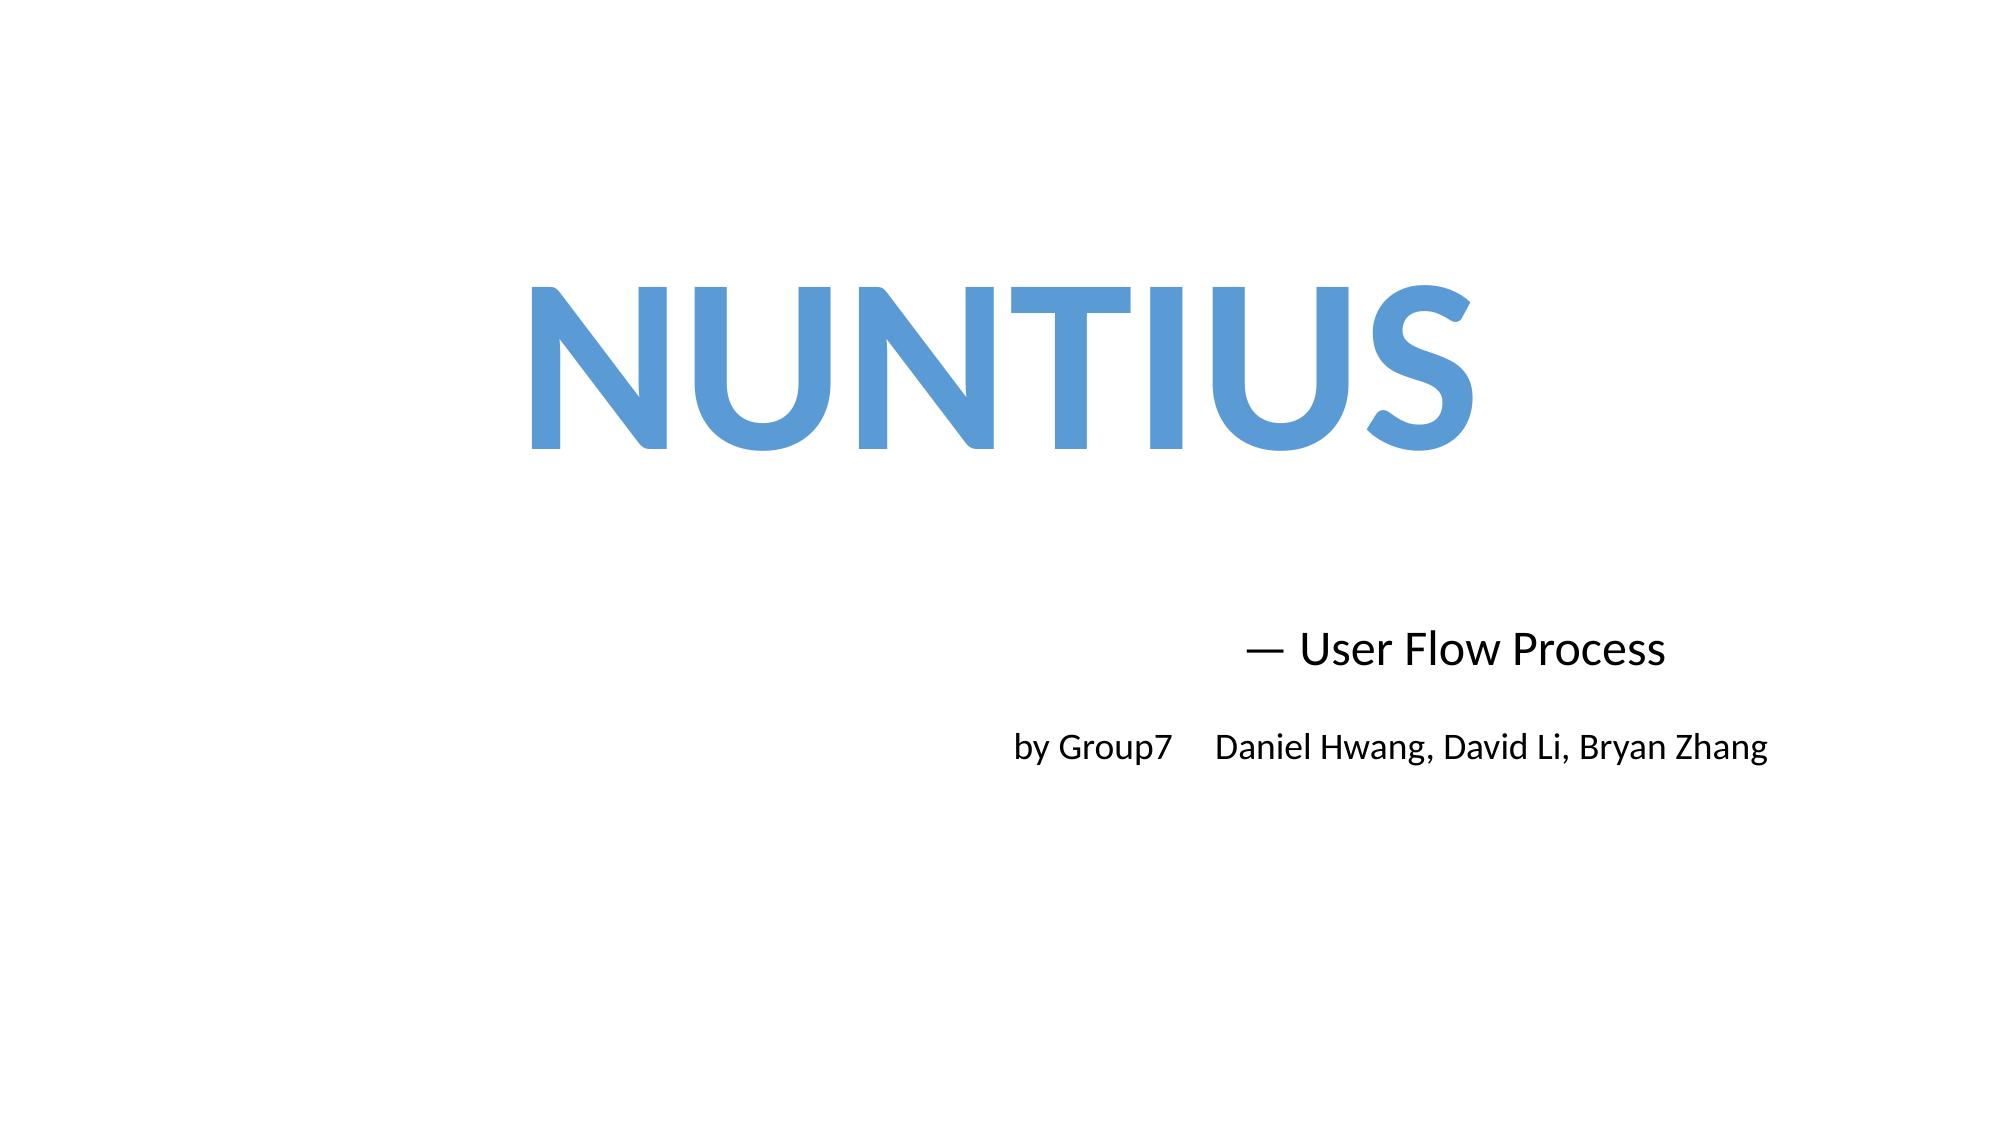

NUNTIUS
— User Flow Process
 by Group7     Daniel Hwang, David Li, Bryan Zhang